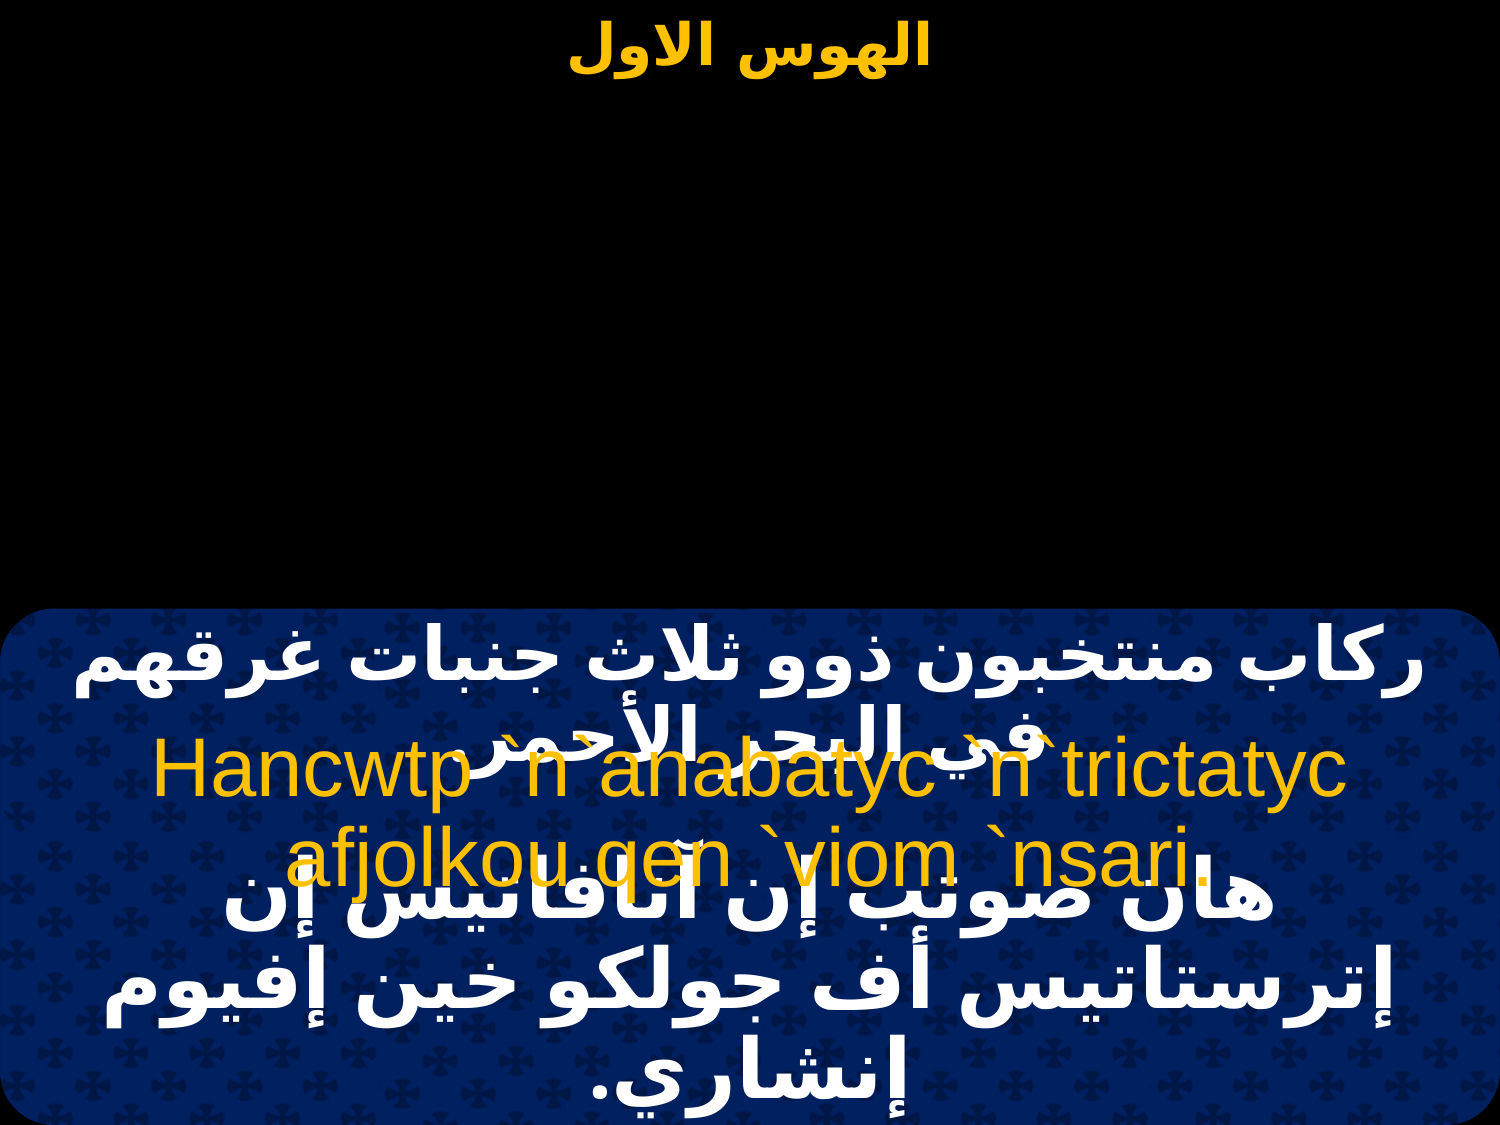

#
ركاب منتخبون ذوو ثلاث جنبات غرقهم في البحر الأحمر.
Hancwtp `n`anabatyc `n`trictatyc afjolkou qen `viom `nsari.
هان صوتب إن آنافاتيس إن إترستاتيس أف جولكو خين إفيوم إنشاري.